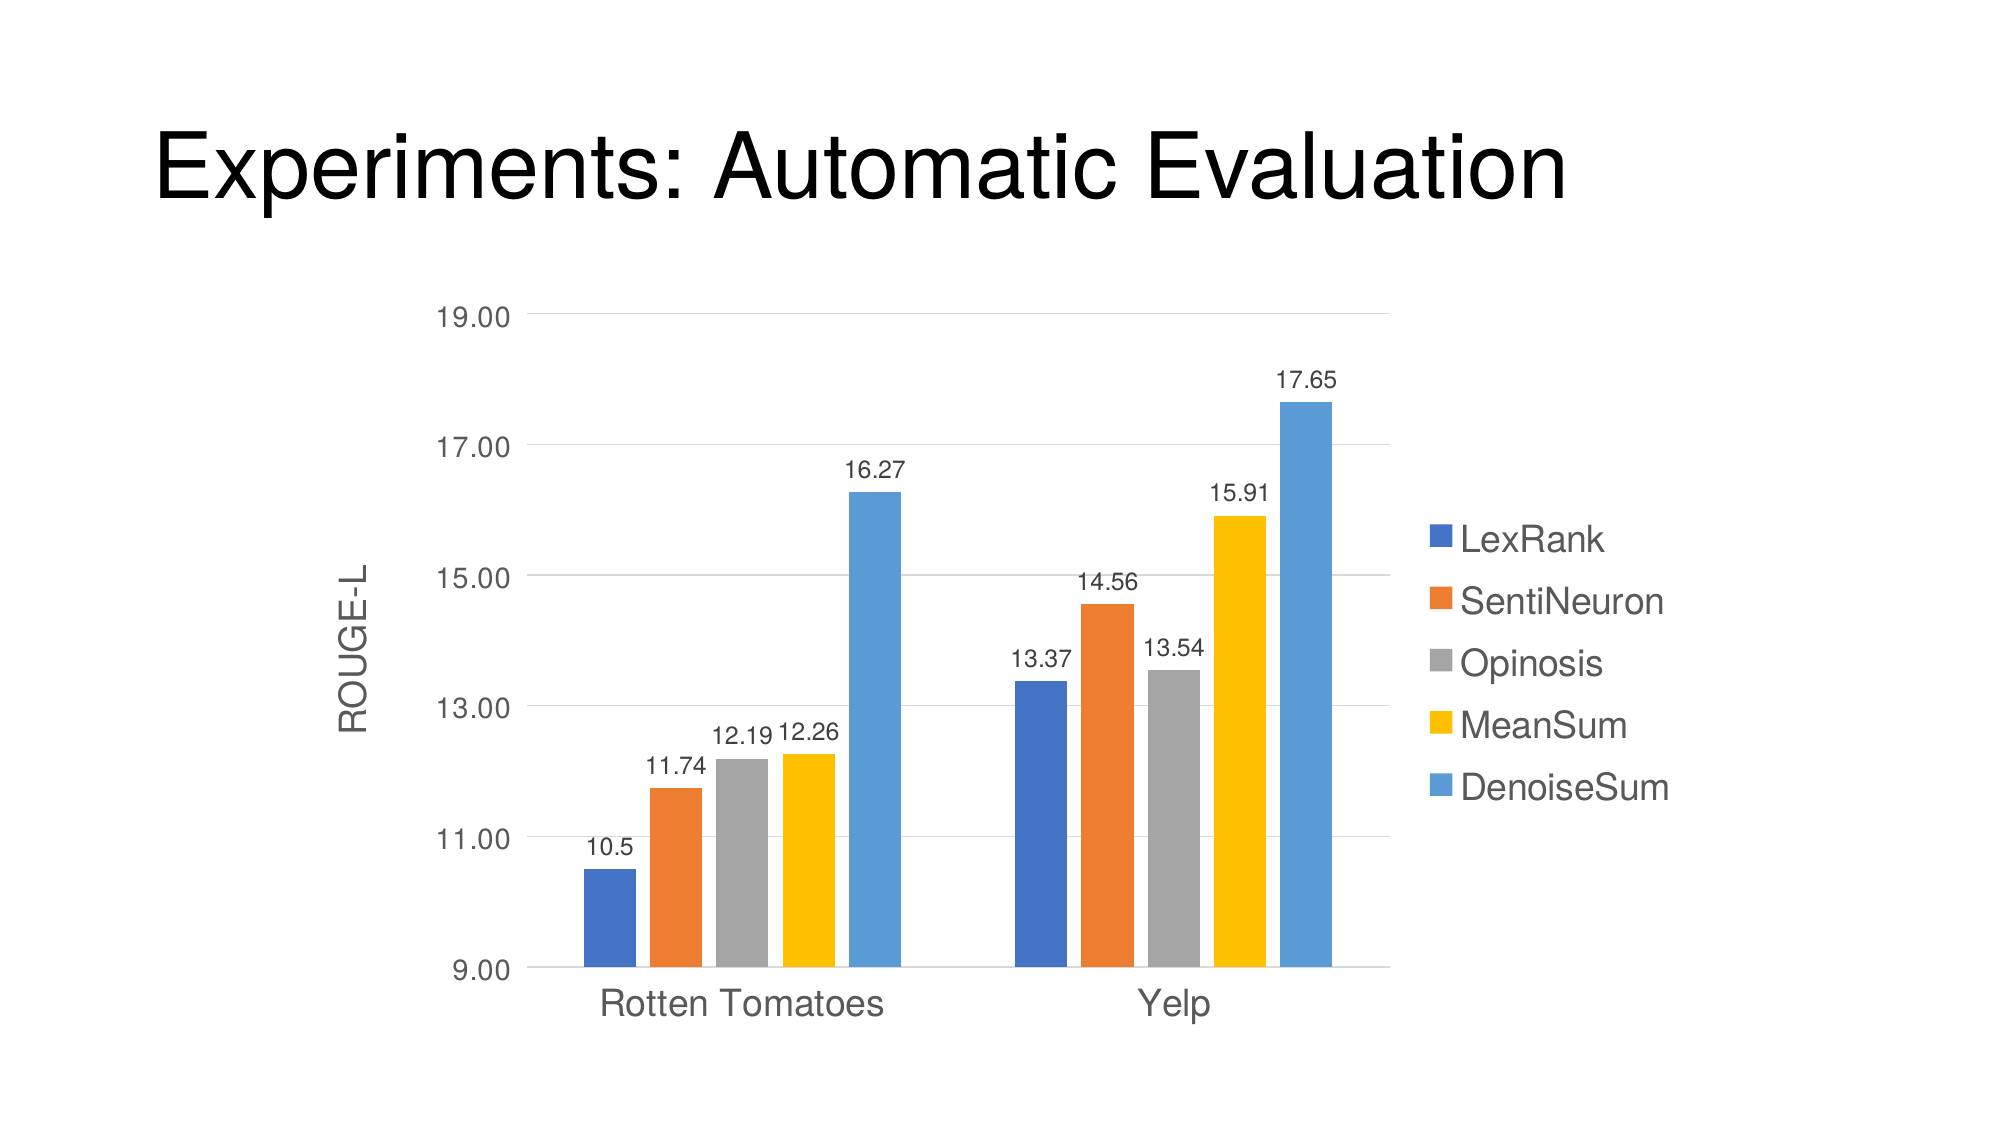

# Experiments: Automatic Evaluation

### Chart

| Category | LexRank | SentiNeuron | Opinosis | MeanSum | DenoiseSum |
|---|---|---|---|---|---|
| Rotten Tomatoes | 10.5 | 11.74 | 12.19 | 12.26 | 16.27 |
| Yelp | 13.37 | 14.56 | 13.54 | 15.91 | 17.65 |